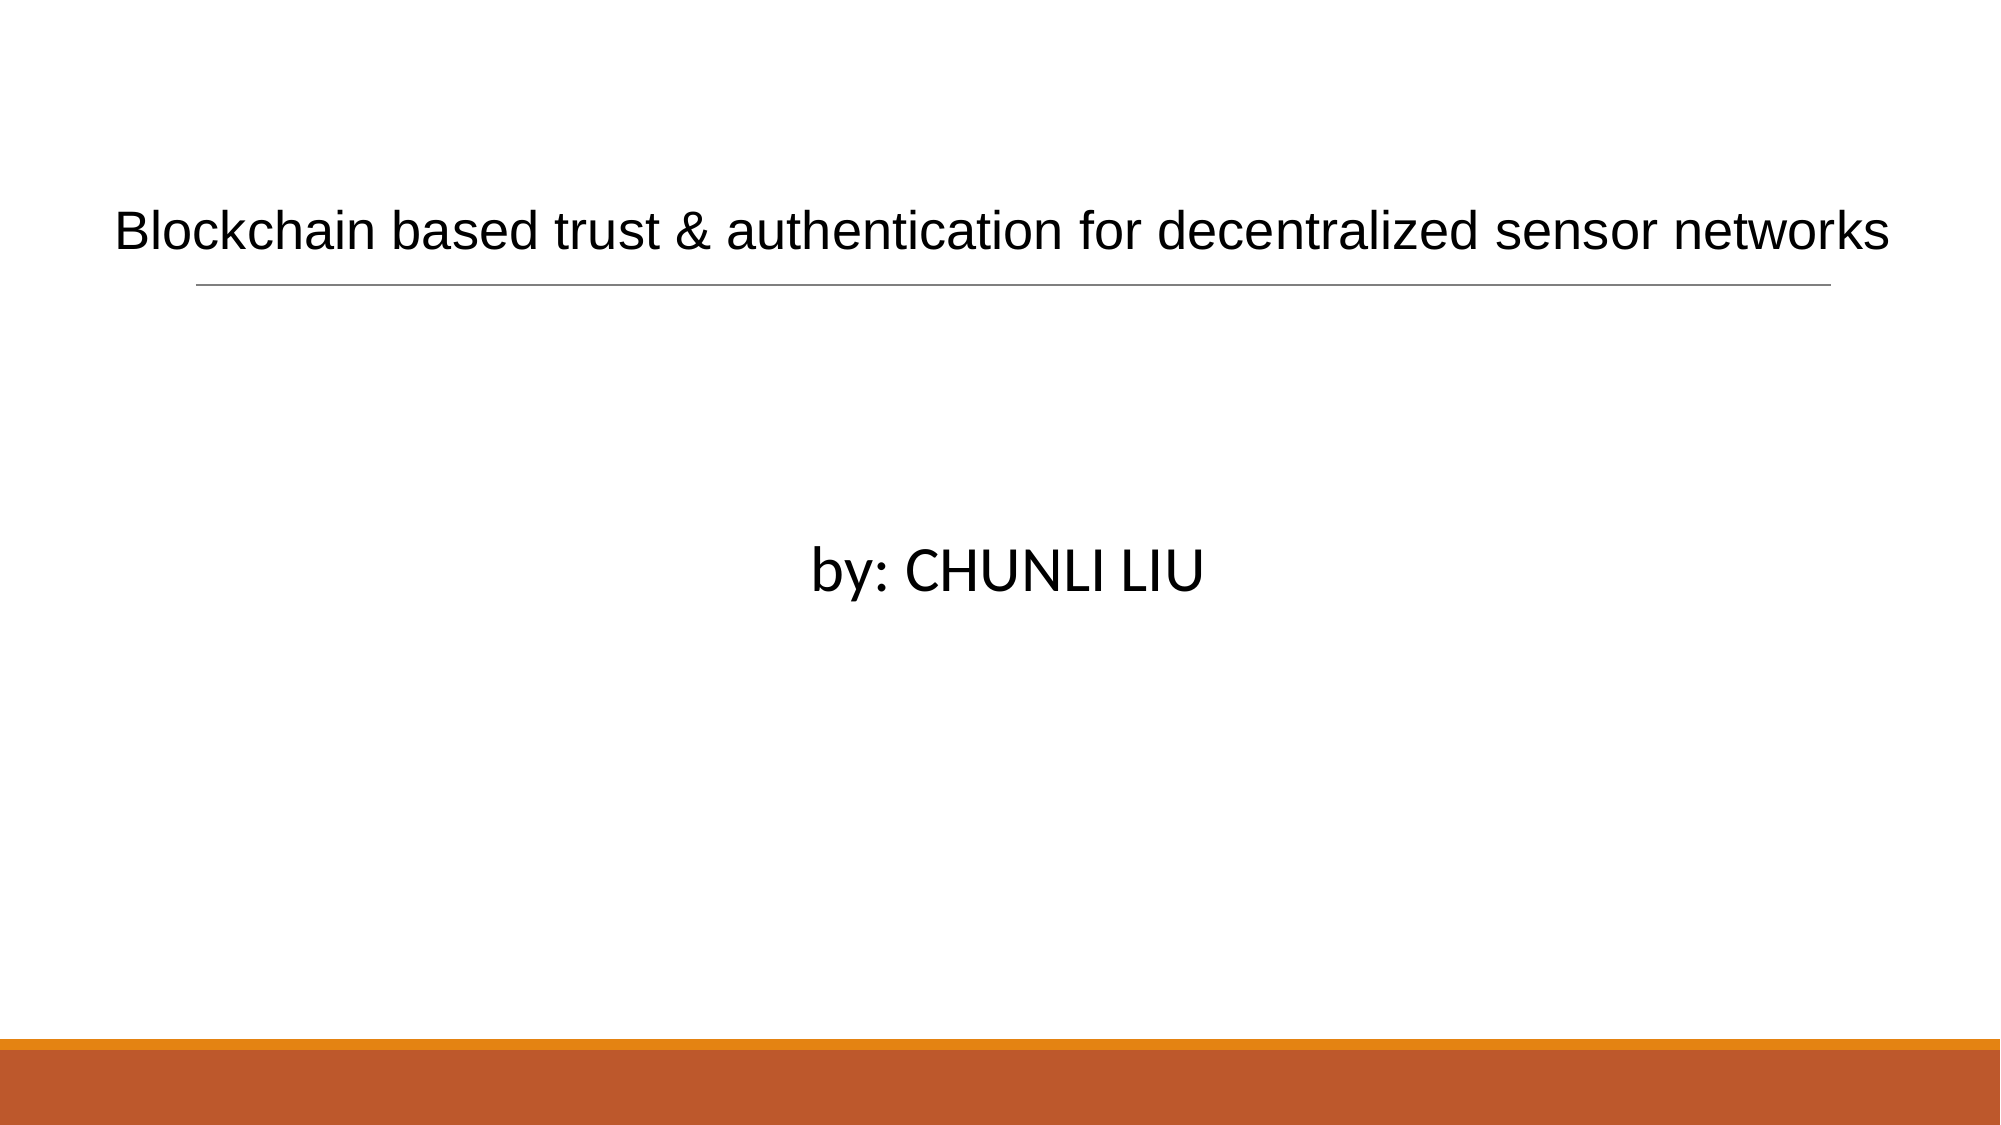

# Blockchain based trust & authentication for decentralized sensor networks

by: CHUNLI LIU